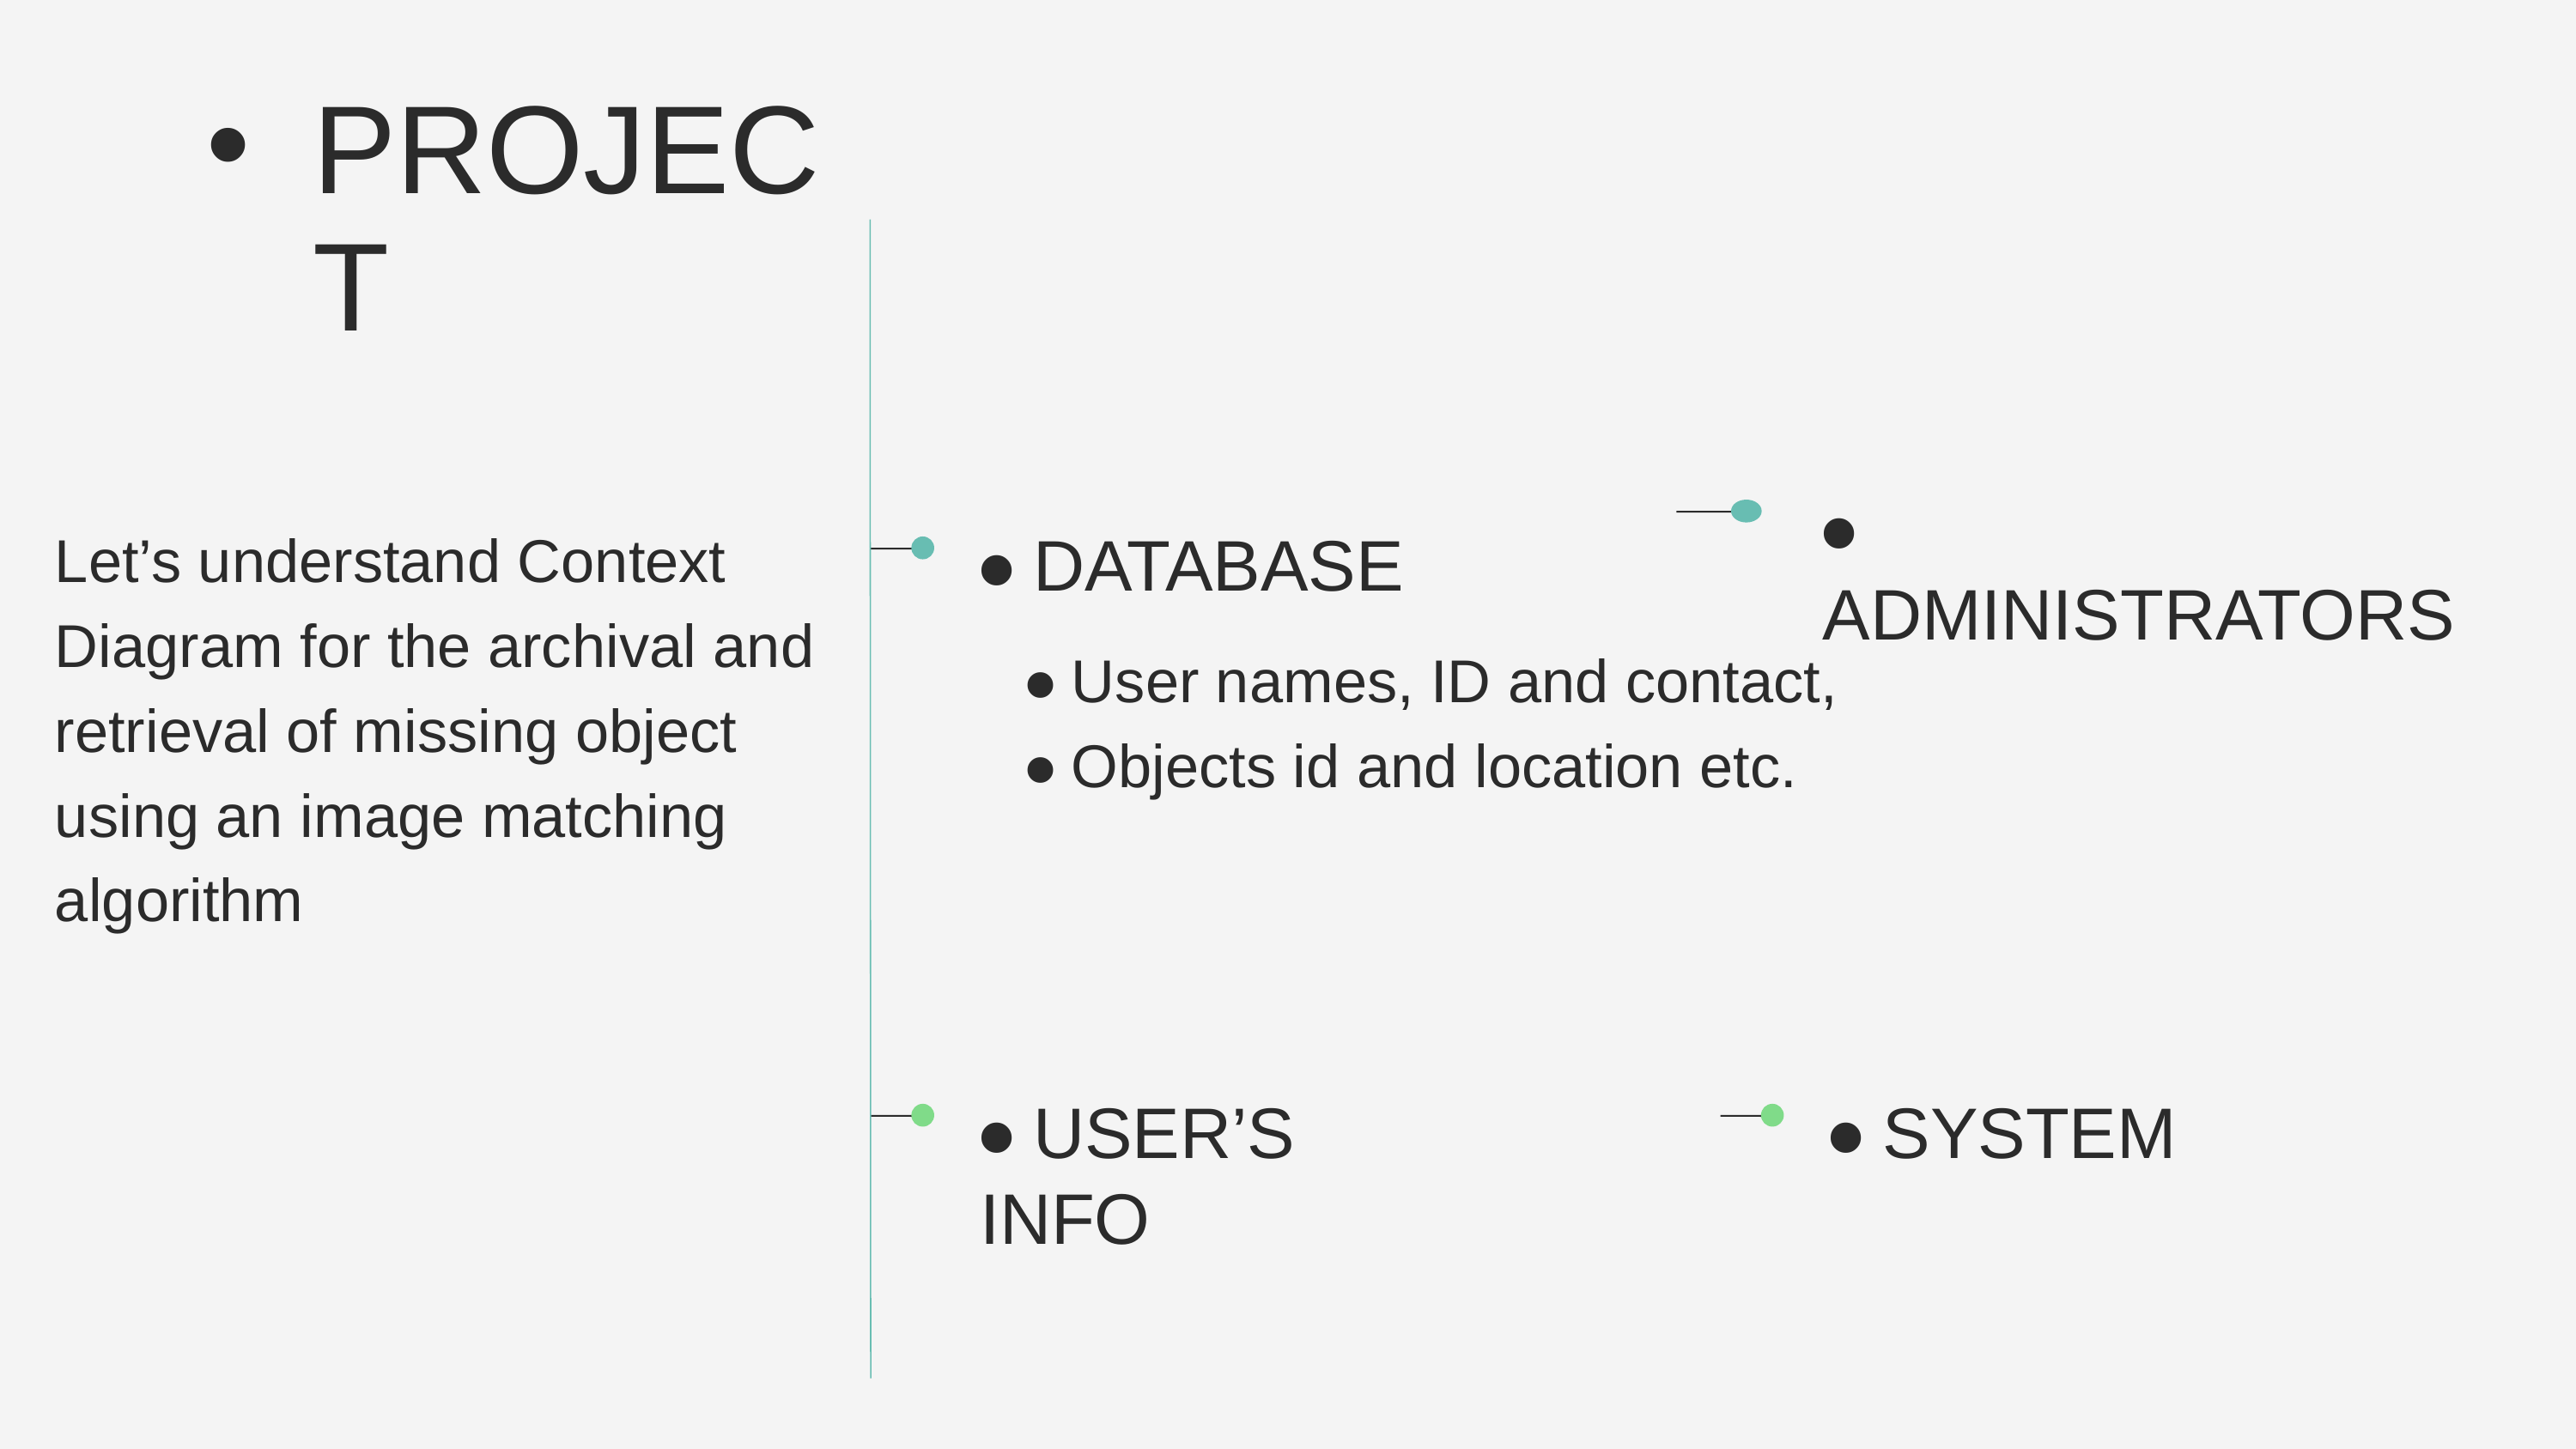

PROJECT

⦁ ADMINISTRATORS

Let’s understand Context Diagram for the archival and retrieval of missing object using an image matching algorithm
⦁ DATABASE

⦁ User names, ID and contact,
⦁ Objects id and location etc.

⦁ USER’S INFO

⦁ SYSTEM